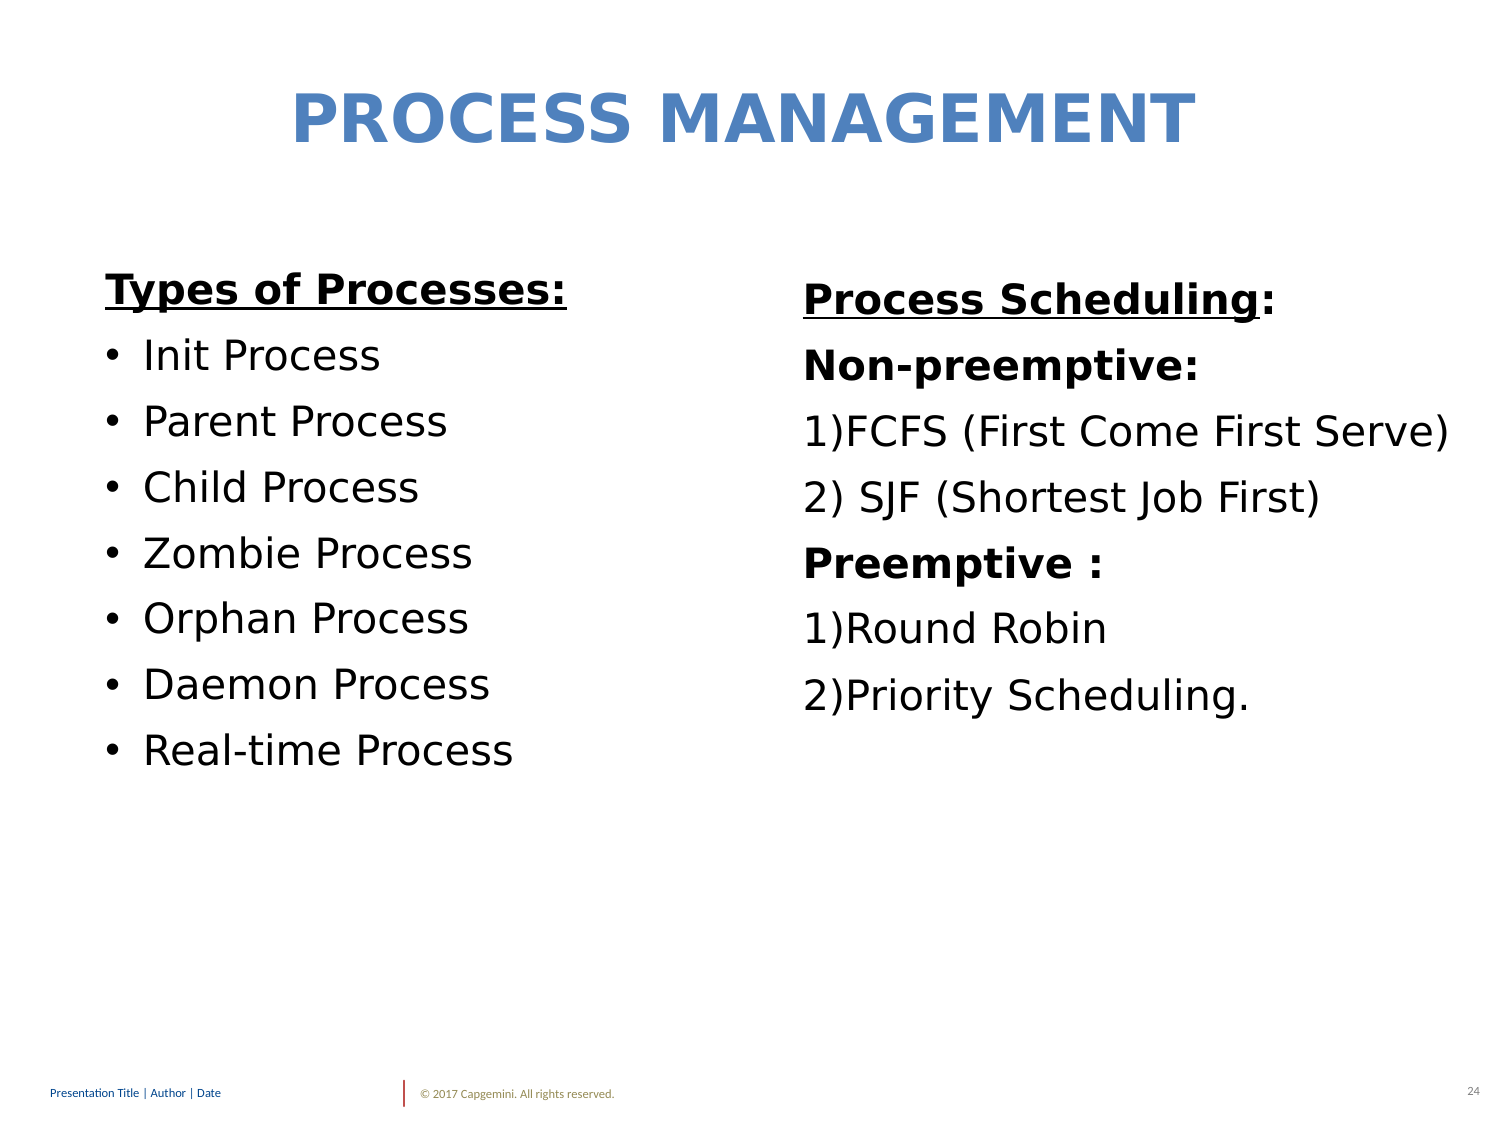

PROCESS MANAGEMENT

Process Scheduling:
Non-preemptive:
1)FCFS (First Come First Serve)
2) SJF (Shortest Job First)
Preemptive :
1)Round Robin
2)Priority Scheduling.

Types of Processes:
Init Process
Parent Process
Child Process
Zombie Process
Orphan Process
Daemon Process
Real-time Process